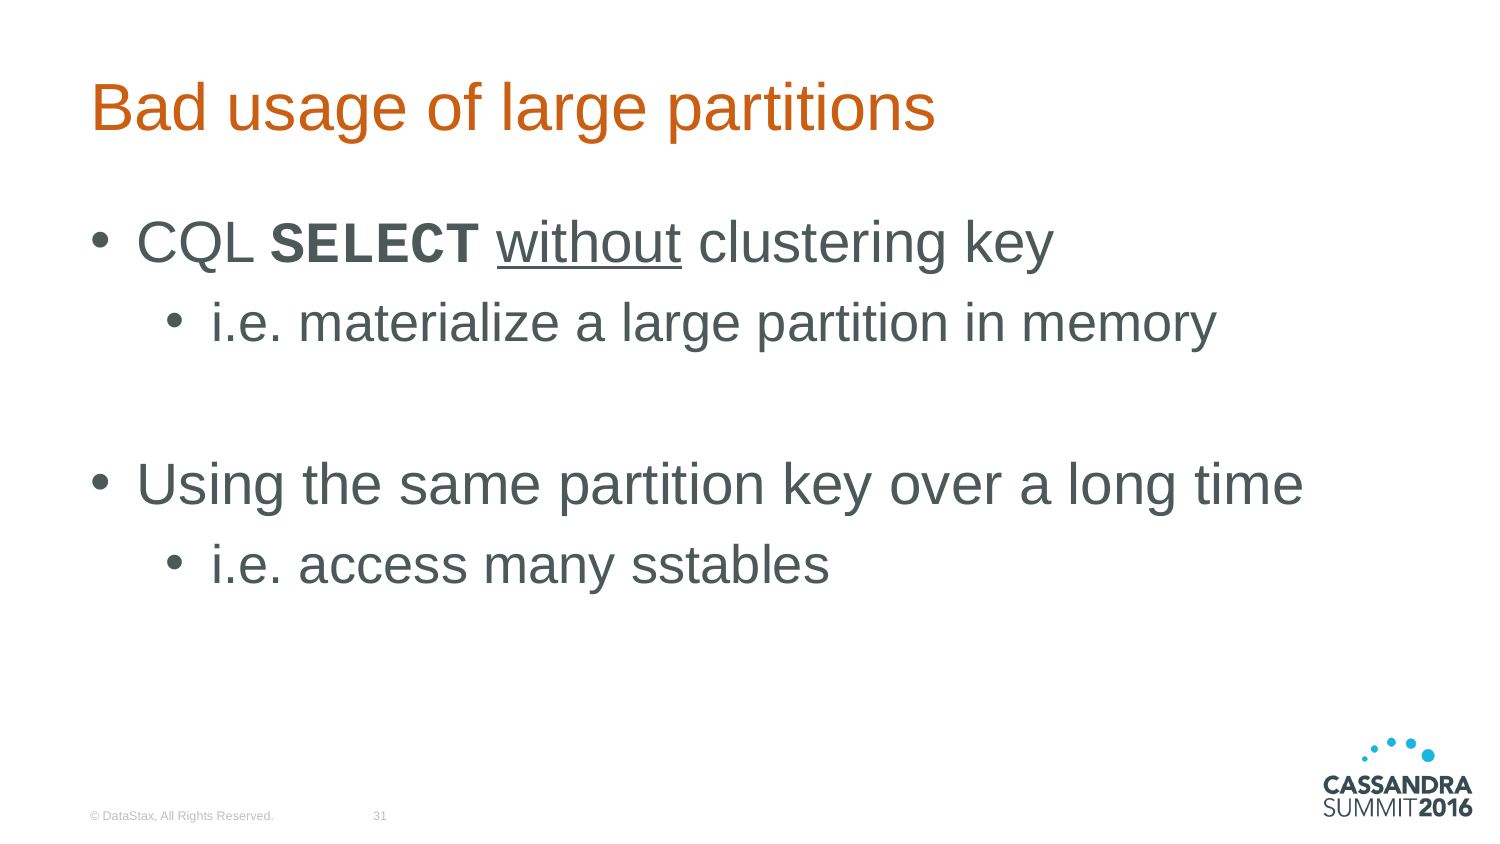

# Bad usage of large partitions
CQL SELECT without clustering key
i.e. materialize a large partition in memory

Using the same partition key over a long time
i.e. access many sstables
© DataStax, All Rights Reserved.
31